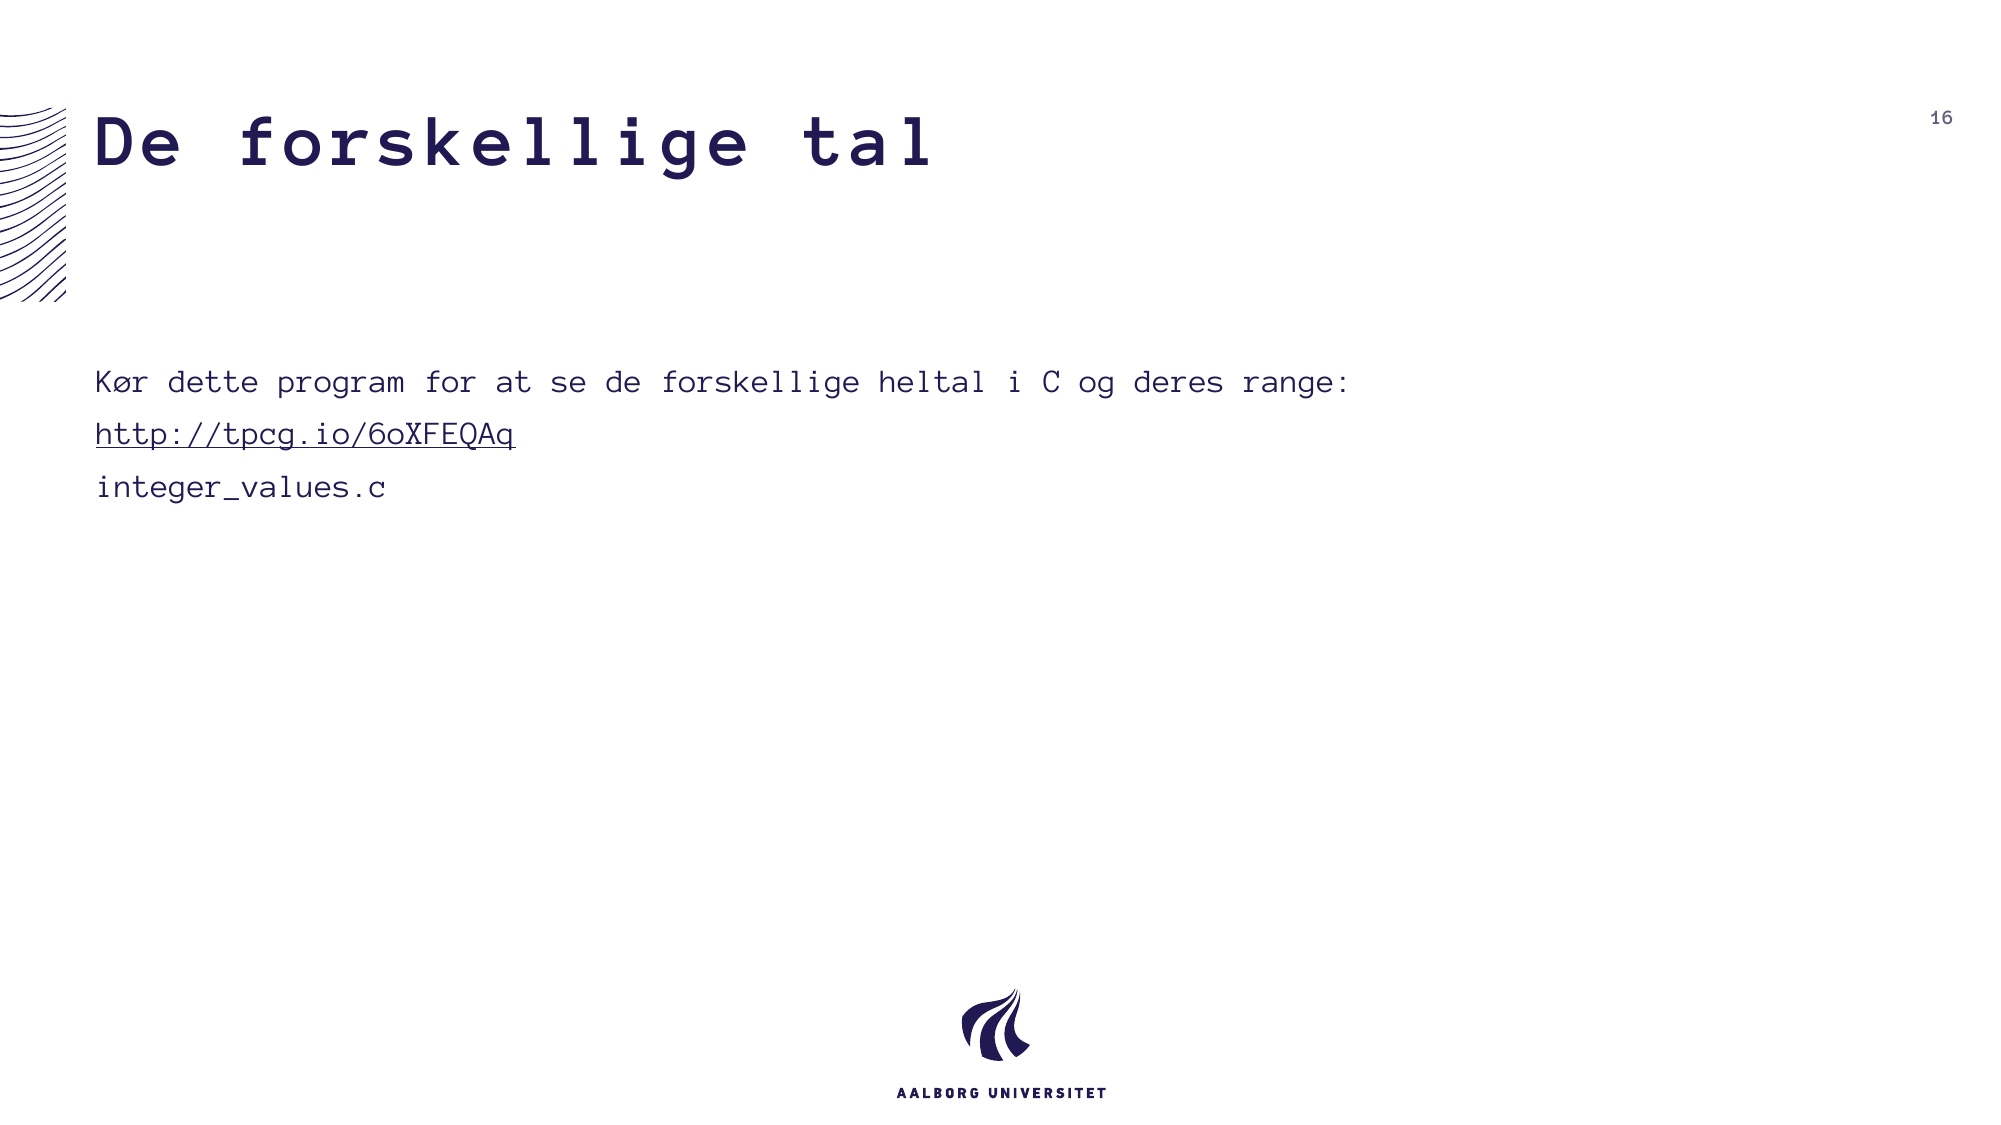

# De forskellige tal
16
Kør dette program for at se de forskellige heltal i C og deres range:
http://tpcg.io/6oXFEQAq
integer_values.c